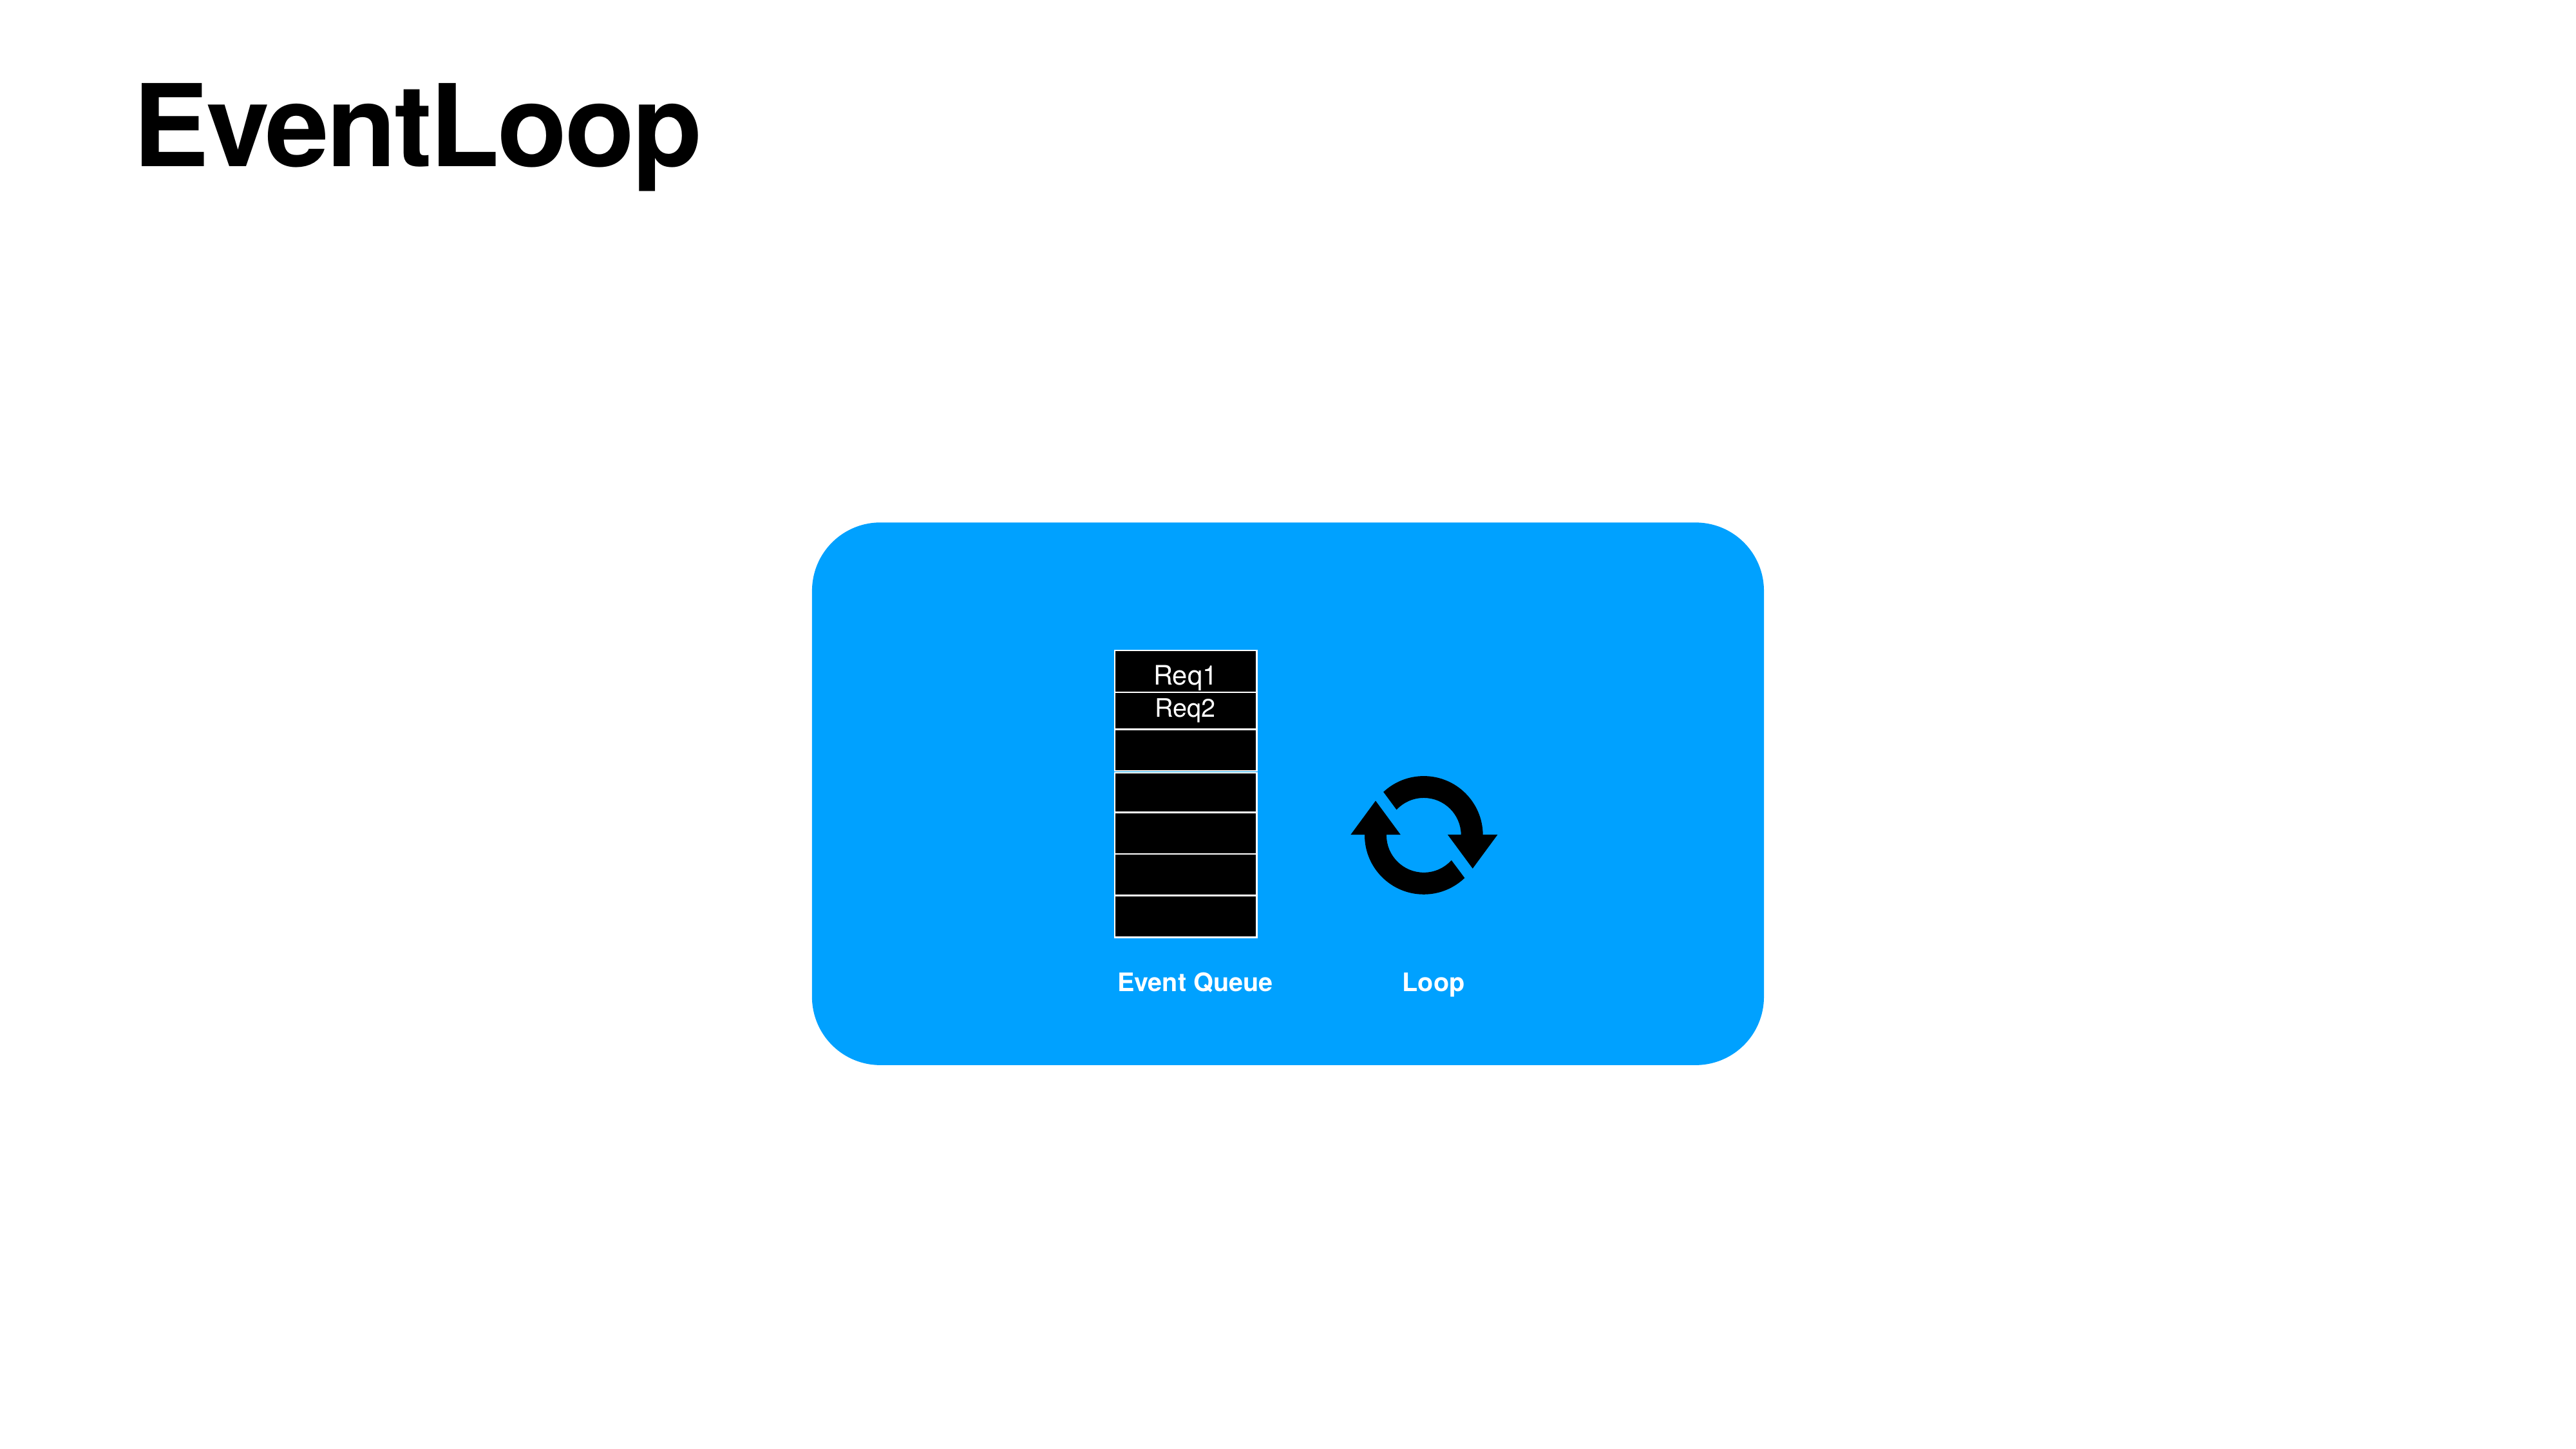

# EventLoop

Req1
Req2

Event Queue
Loop